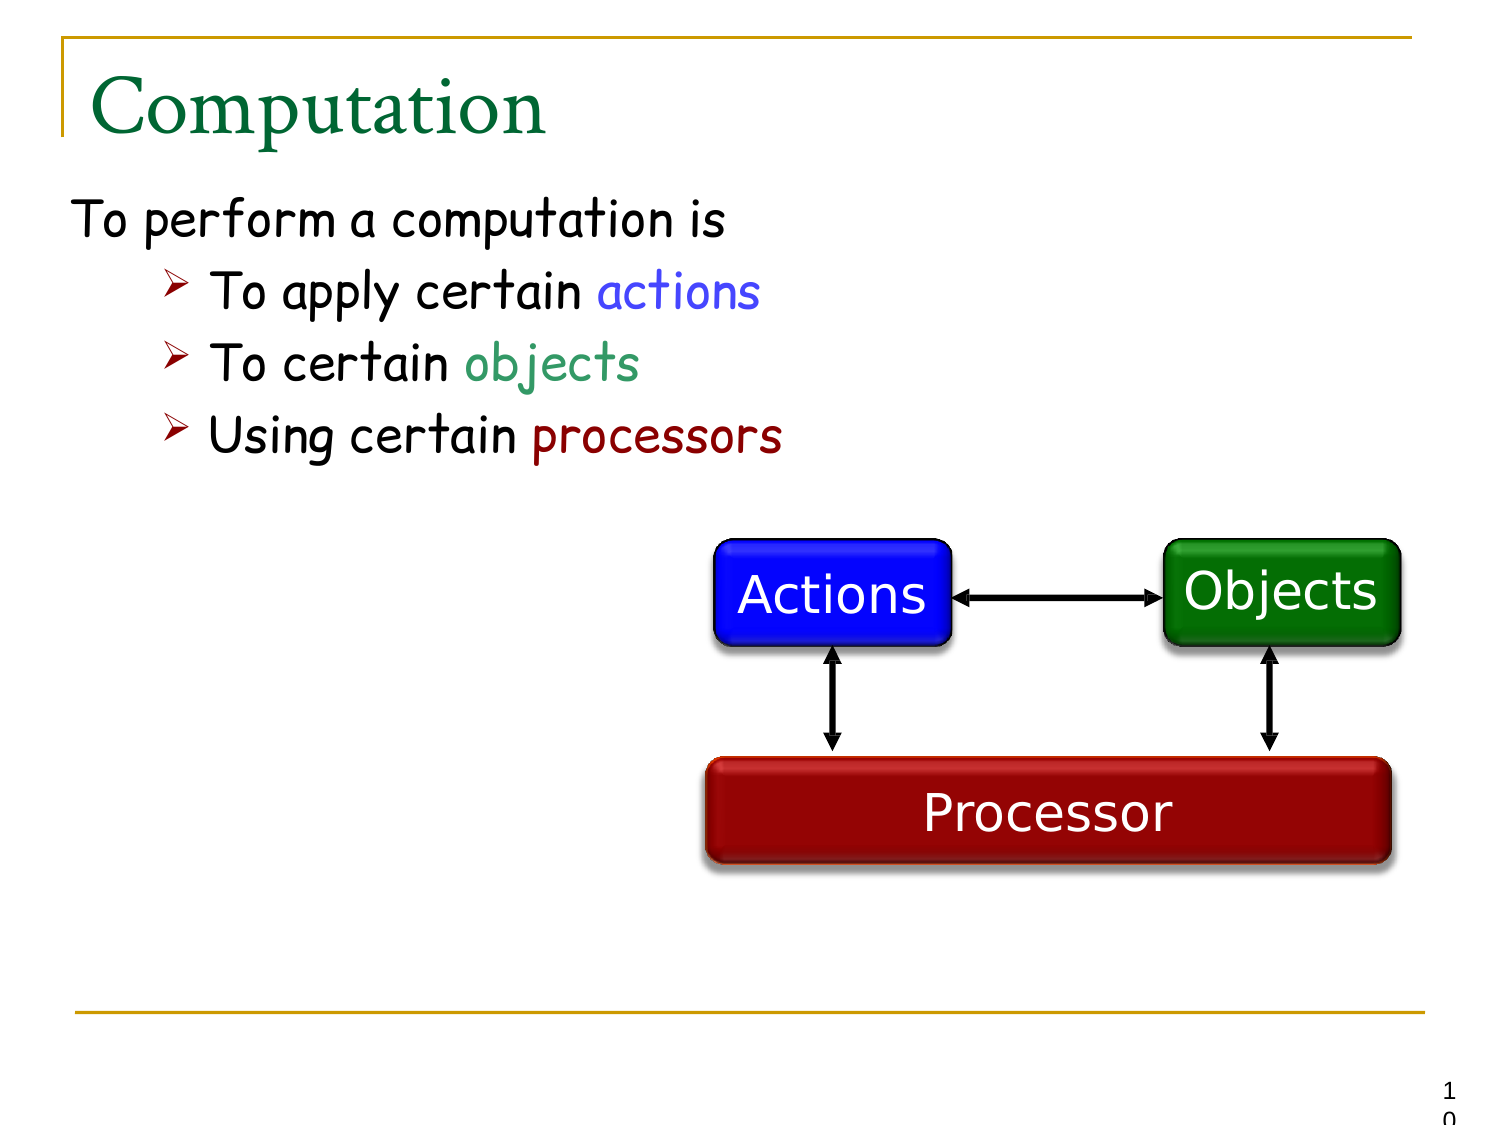

# Computation
To perform a computation is
To apply certain actions
To certain objects
Using certain processors

Objects
Actions

Processor
10